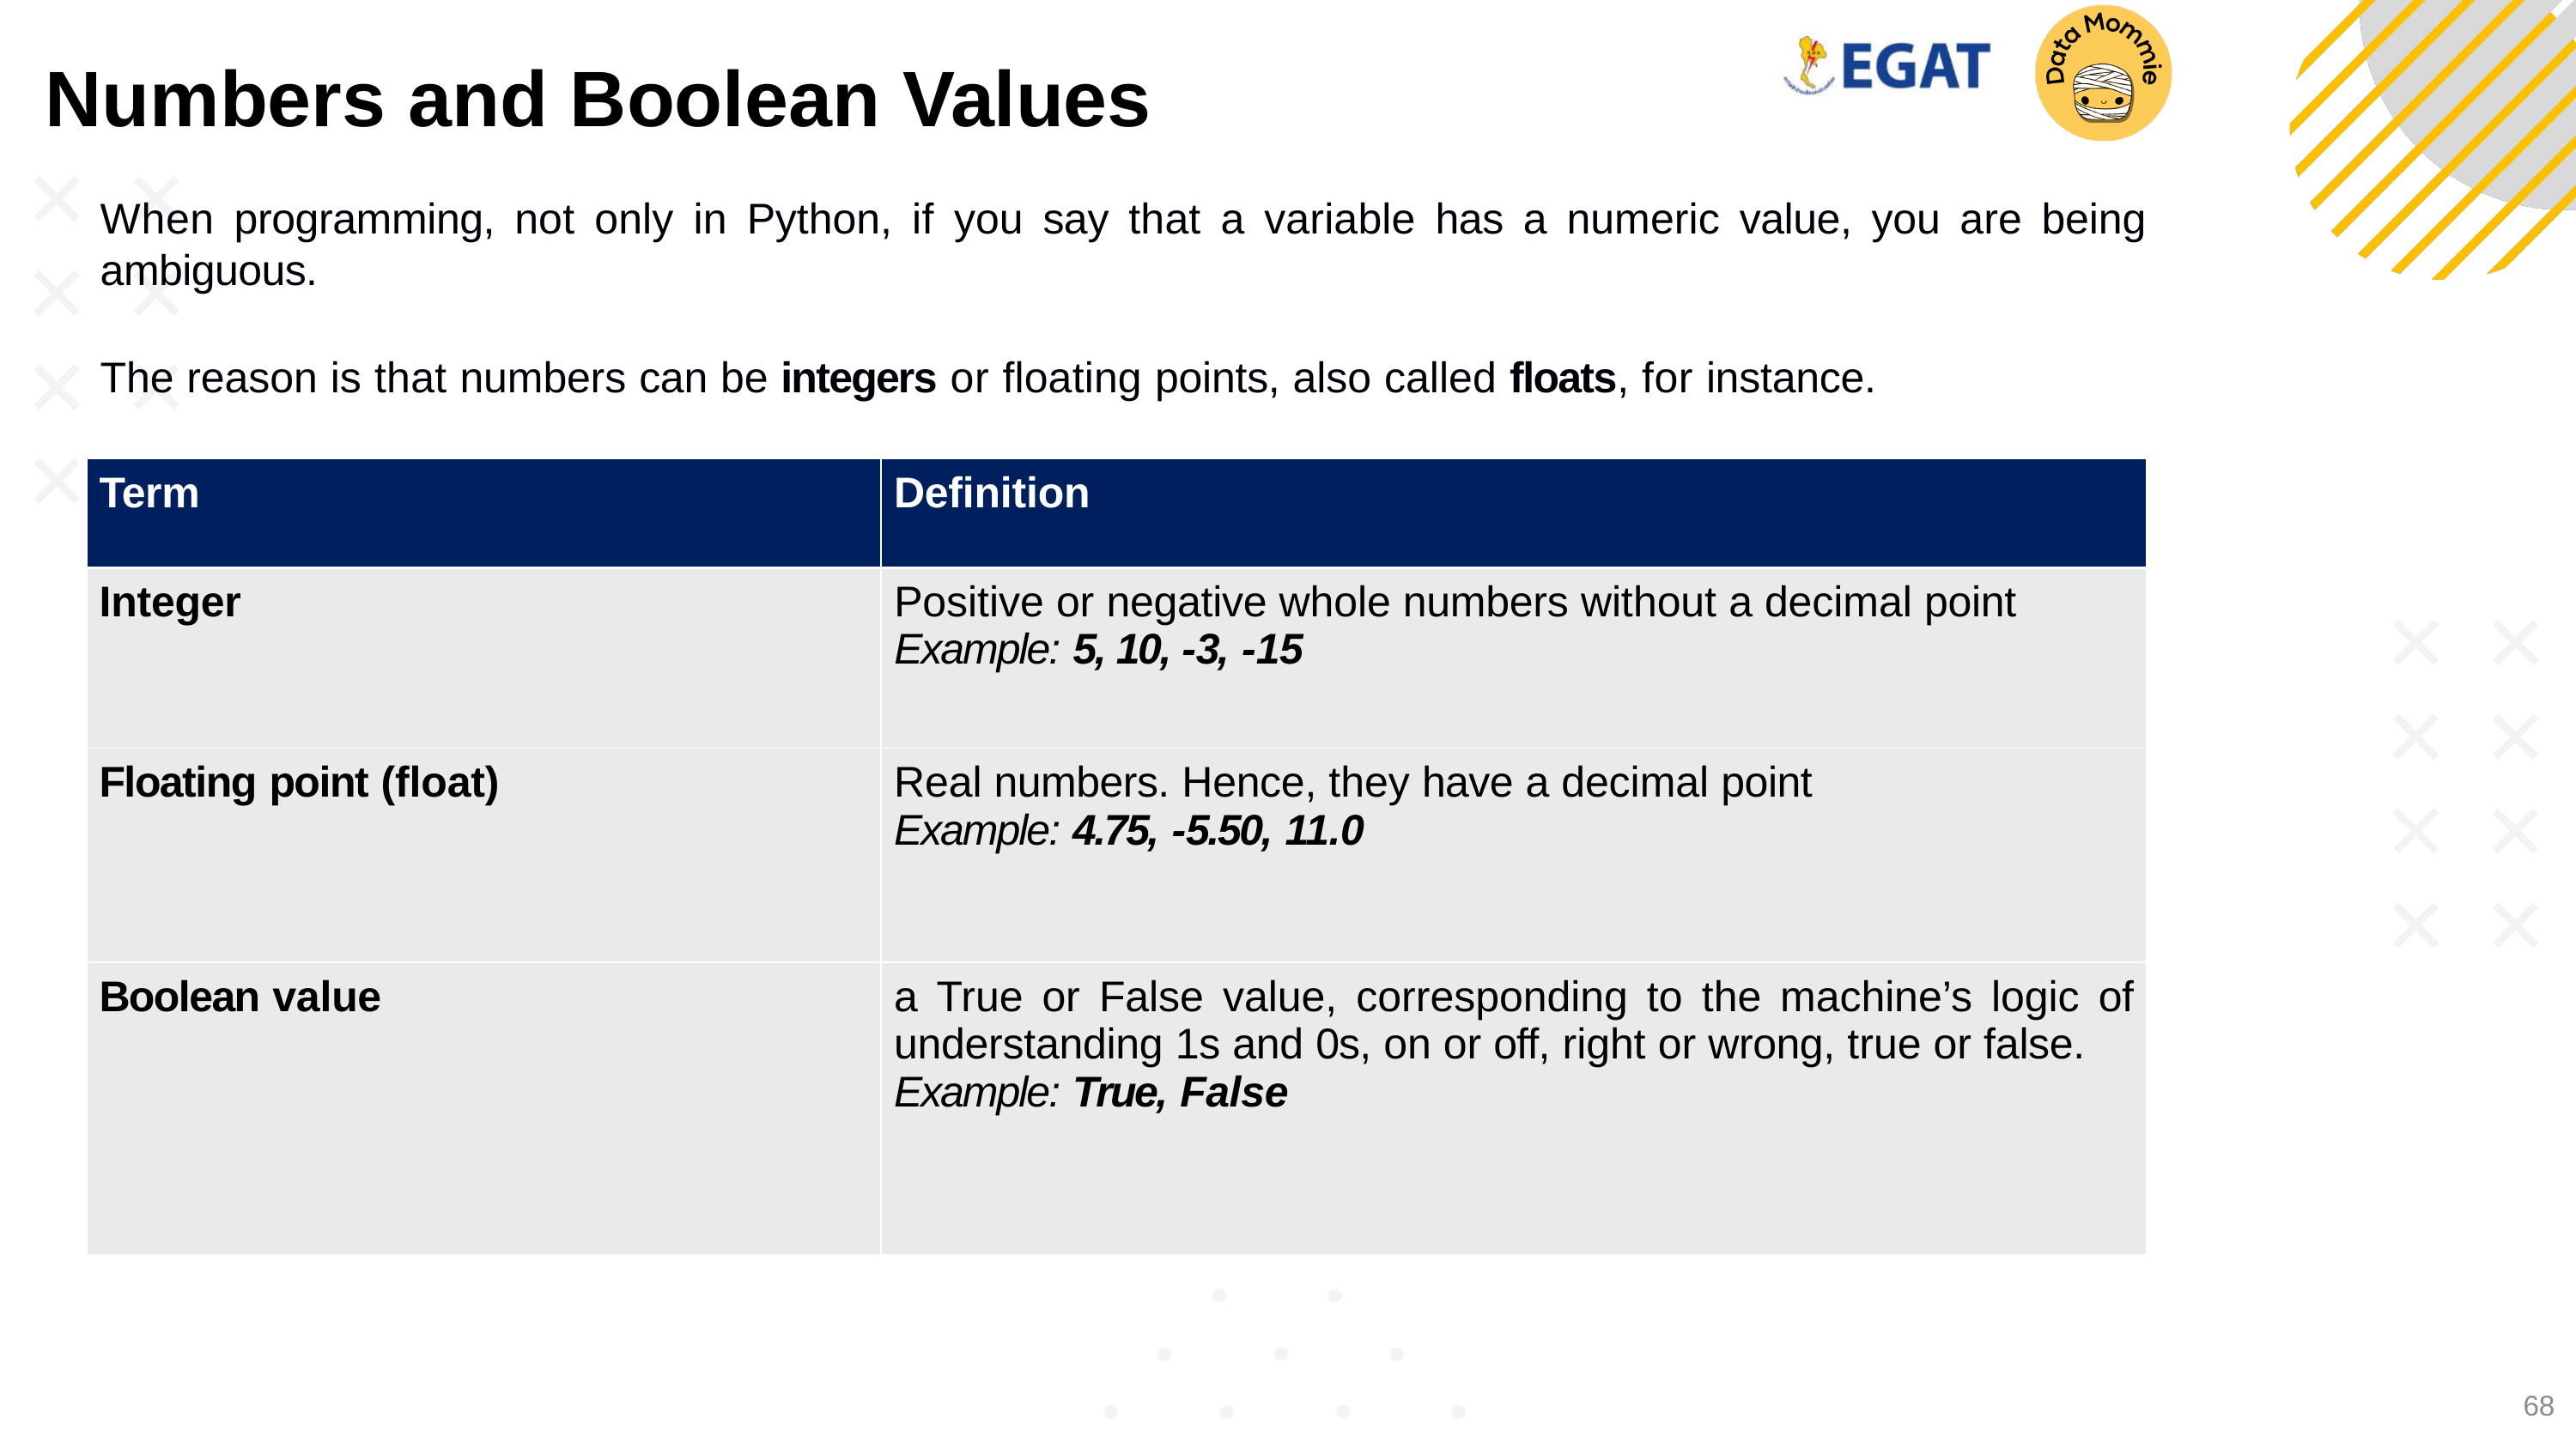

# Numbers and Boolean Values
When programming, not only in Python, if you say that a variable has a numeric value, you are being ambiguous.

The reason is that numbers can be integers or floating points, also called floats, for instance.
| Term | Definition |
| --- | --- |
| Integer | Positive or negative whole numbers without a decimal point Example: 5, 10, -3, -15 |
| Floating point (float) | Real numbers. Hence, they have a decimal point Example: 4.75, -5.50, 11.0 |
| Boolean value | a True or False value, corresponding to the machine’s logic of understanding 1s and 0s, on or off, right or wrong, true or false. Example: True, False |
68